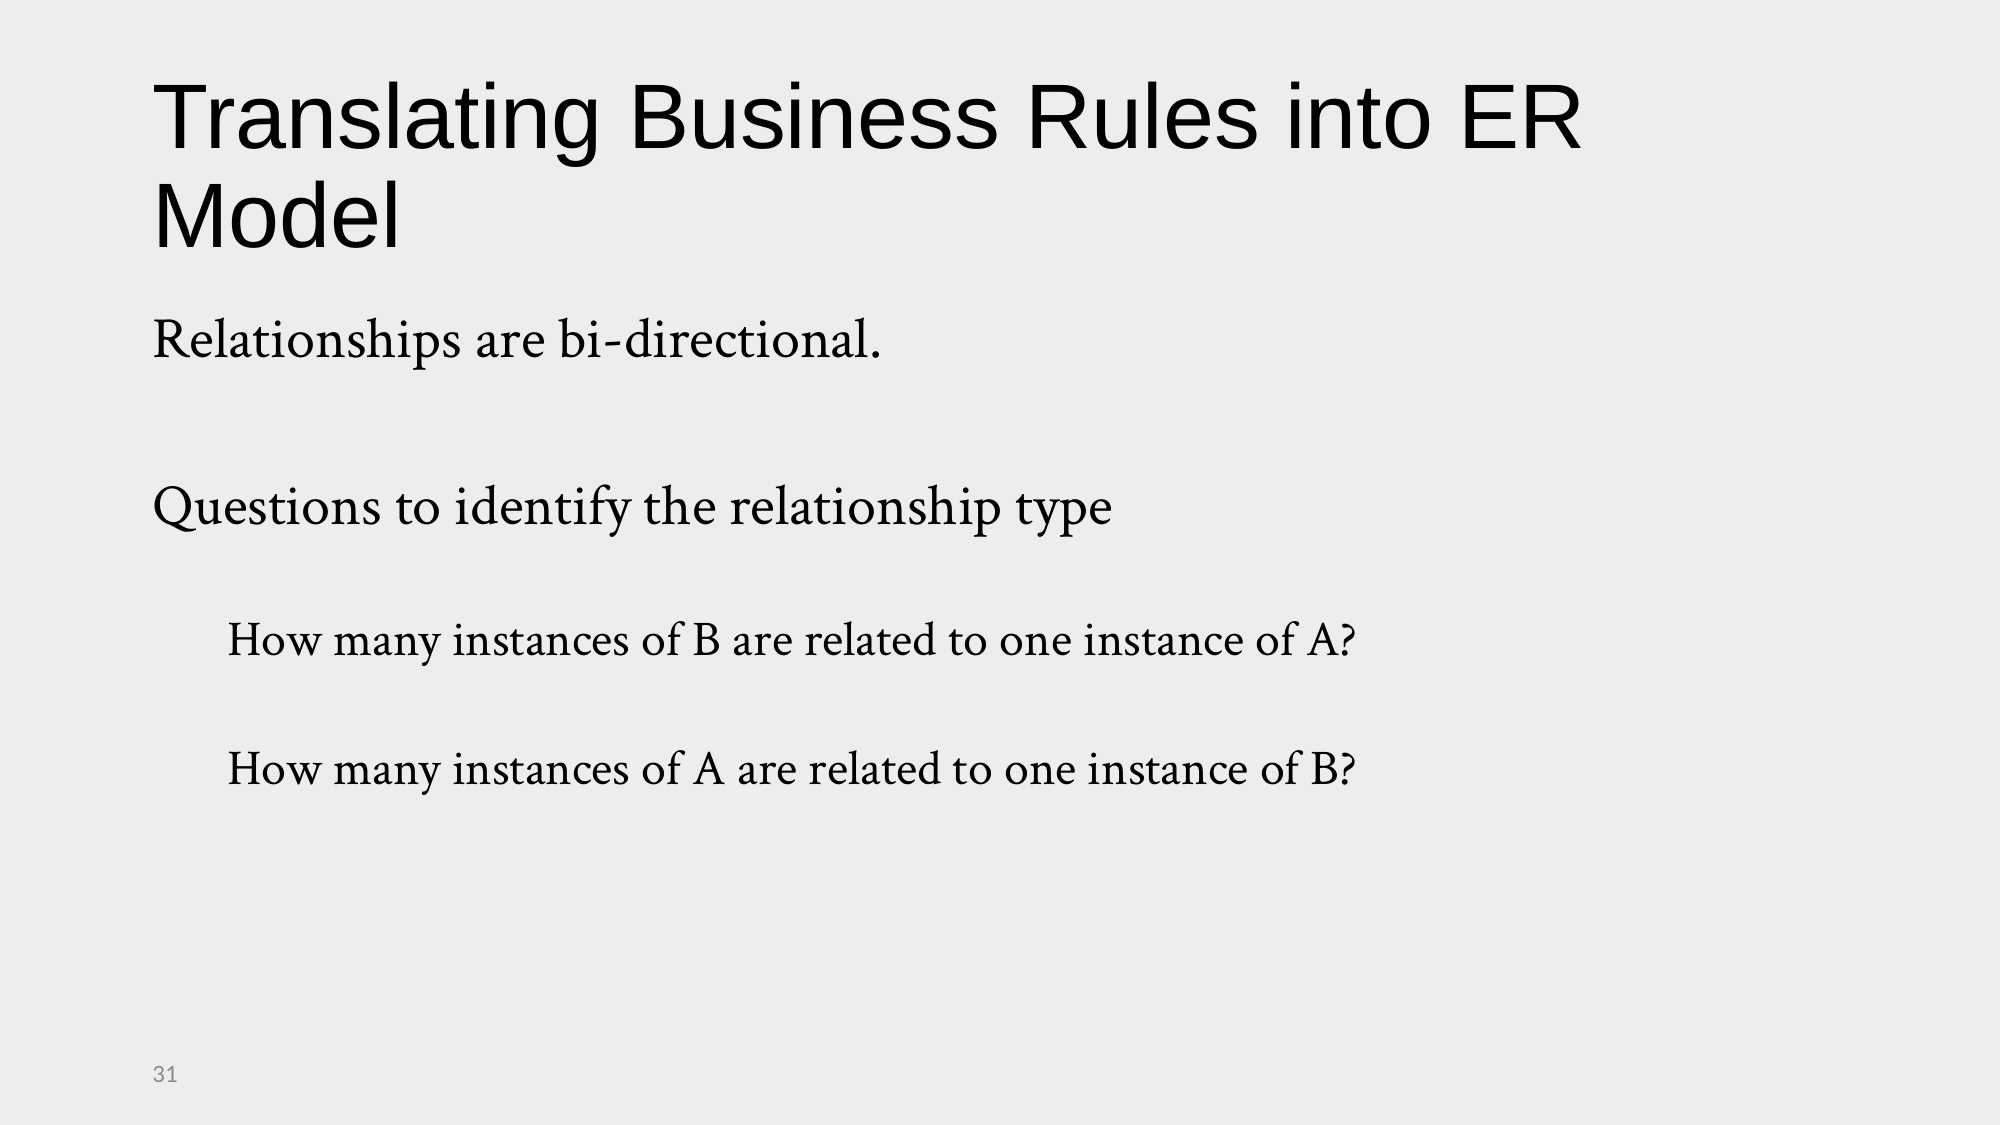

# Translating Business Rules into ER Model
Relationships are bi-directional.

Questions to identify the relationship type

How many instances of B are related to one instance of A?

How many instances of A are related to one instance of B?

31